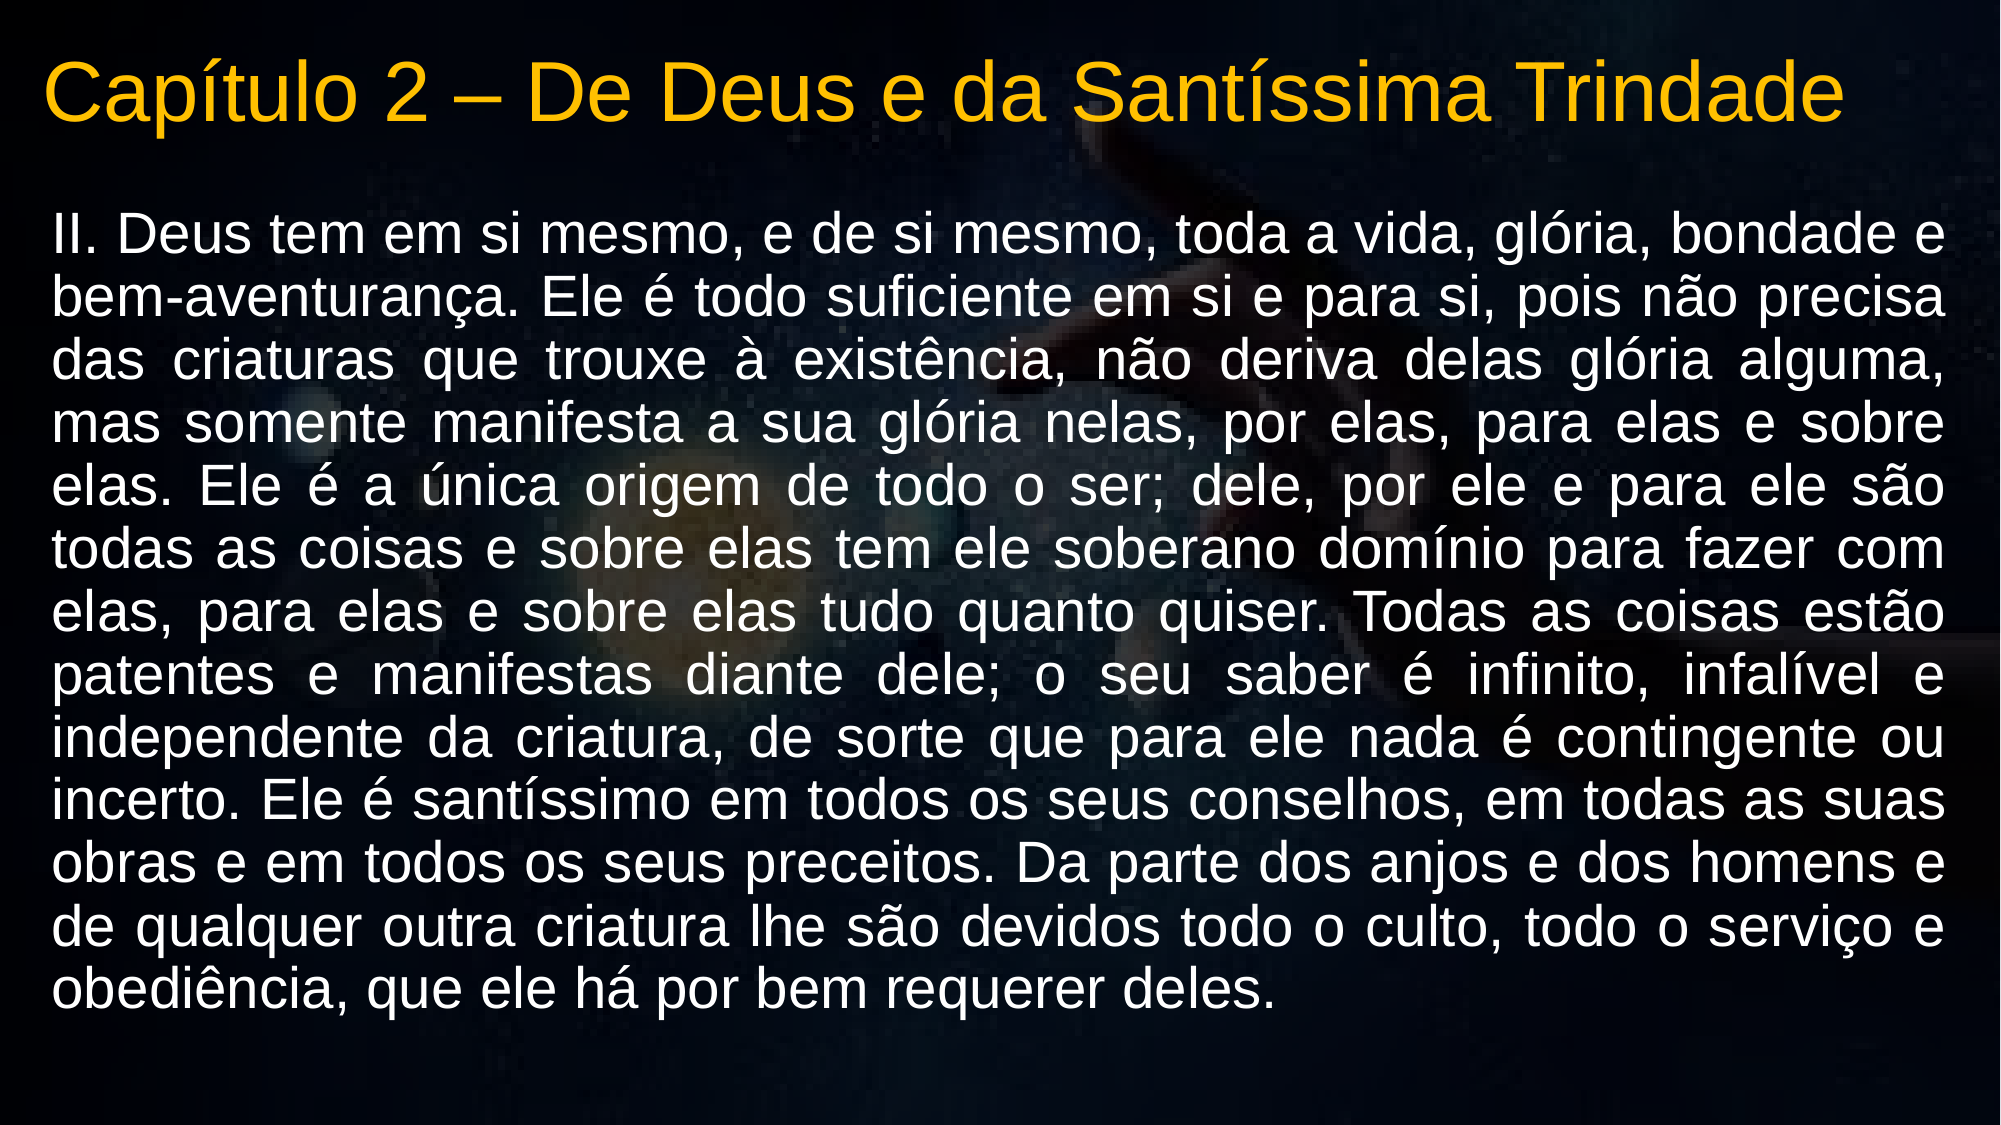

# Capítulo 2 – De Deus e da Santíssima Trindade
II. Deus tem em si mesmo, e de si mesmo, toda a vida, glória, bondade e bem-aventurança. Ele é todo suficiente em si e para si, pois não precisa das criaturas que trouxe à existência, não deriva delas glória alguma, mas somente manifesta a sua glória nelas, por elas, para elas e sobre elas. Ele é a única origem de todo o ser; dele, por ele e para ele são todas as coisas e sobre elas tem ele soberano domínio para fazer com elas, para elas e sobre elas tudo quanto quiser. Todas as coisas estão patentes e manifestas diante dele; o seu saber é infinito, infalível e independente da criatura, de sorte que para ele nada é contingente ou incerto. Ele é santíssimo em todos os seus conselhos, em todas as suas obras e em todos os seus preceitos. Da parte dos anjos e dos homens e de qualquer outra criatura lhe são devidos todo o culto, todo o serviço e obediência, que ele há por bem requerer deles.